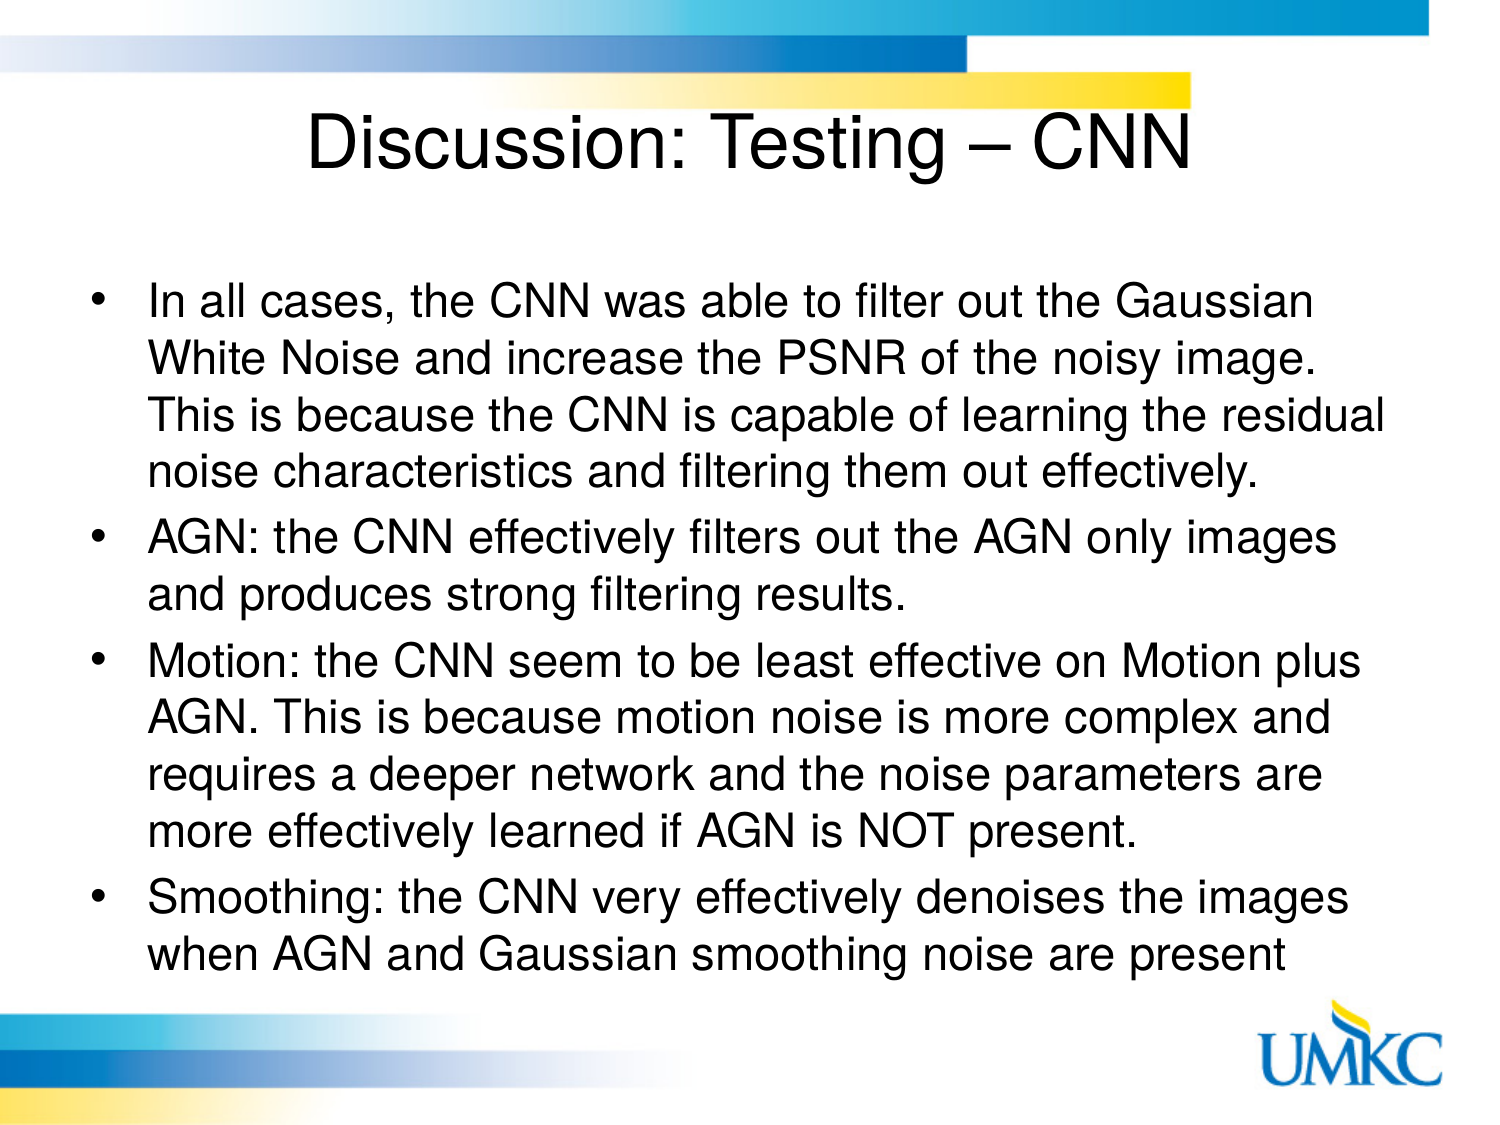

# Discussion: Testing – CNN
In all cases, the CNN was able to filter out the Gaussian White Noise and increase the PSNR of the noisy image. This is because the CNN is capable of learning the residual noise characteristics and filtering them out effectively.
AGN: the CNN effectively filters out the AGN only images and produces strong filtering results.
Motion: the CNN seem to be least effective on Motion plus AGN. This is because motion noise is more complex and requires a deeper network and the noise parameters are more effectively learned if AGN is NOT present.
Smoothing: the CNN very effectively denoises the images when AGN and Gaussian smoothing noise are present